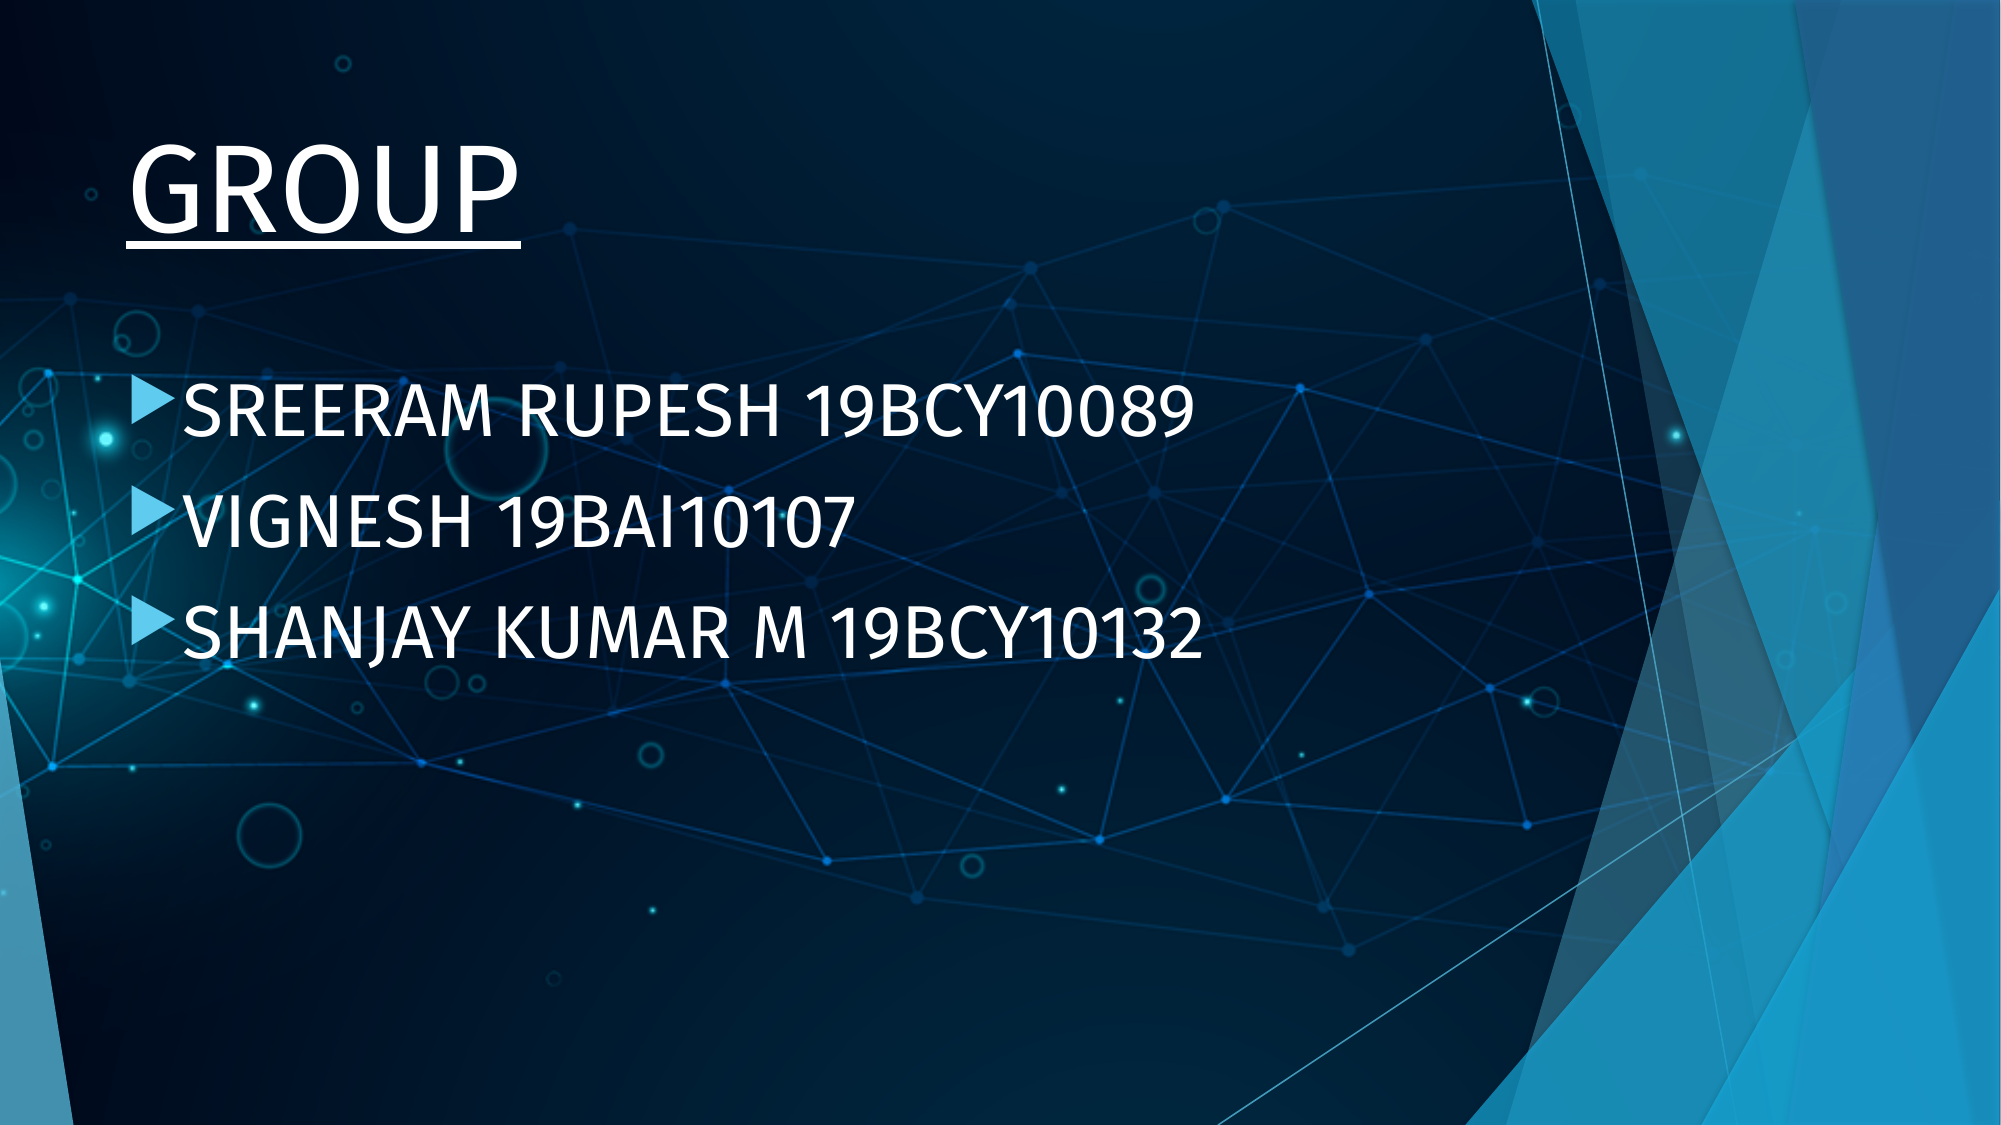

# GROUP
SREERAM RUPESH 19BCY10089
VIGNESH 19BAI10107
SHANJAY KUMAR M 19BCY10132